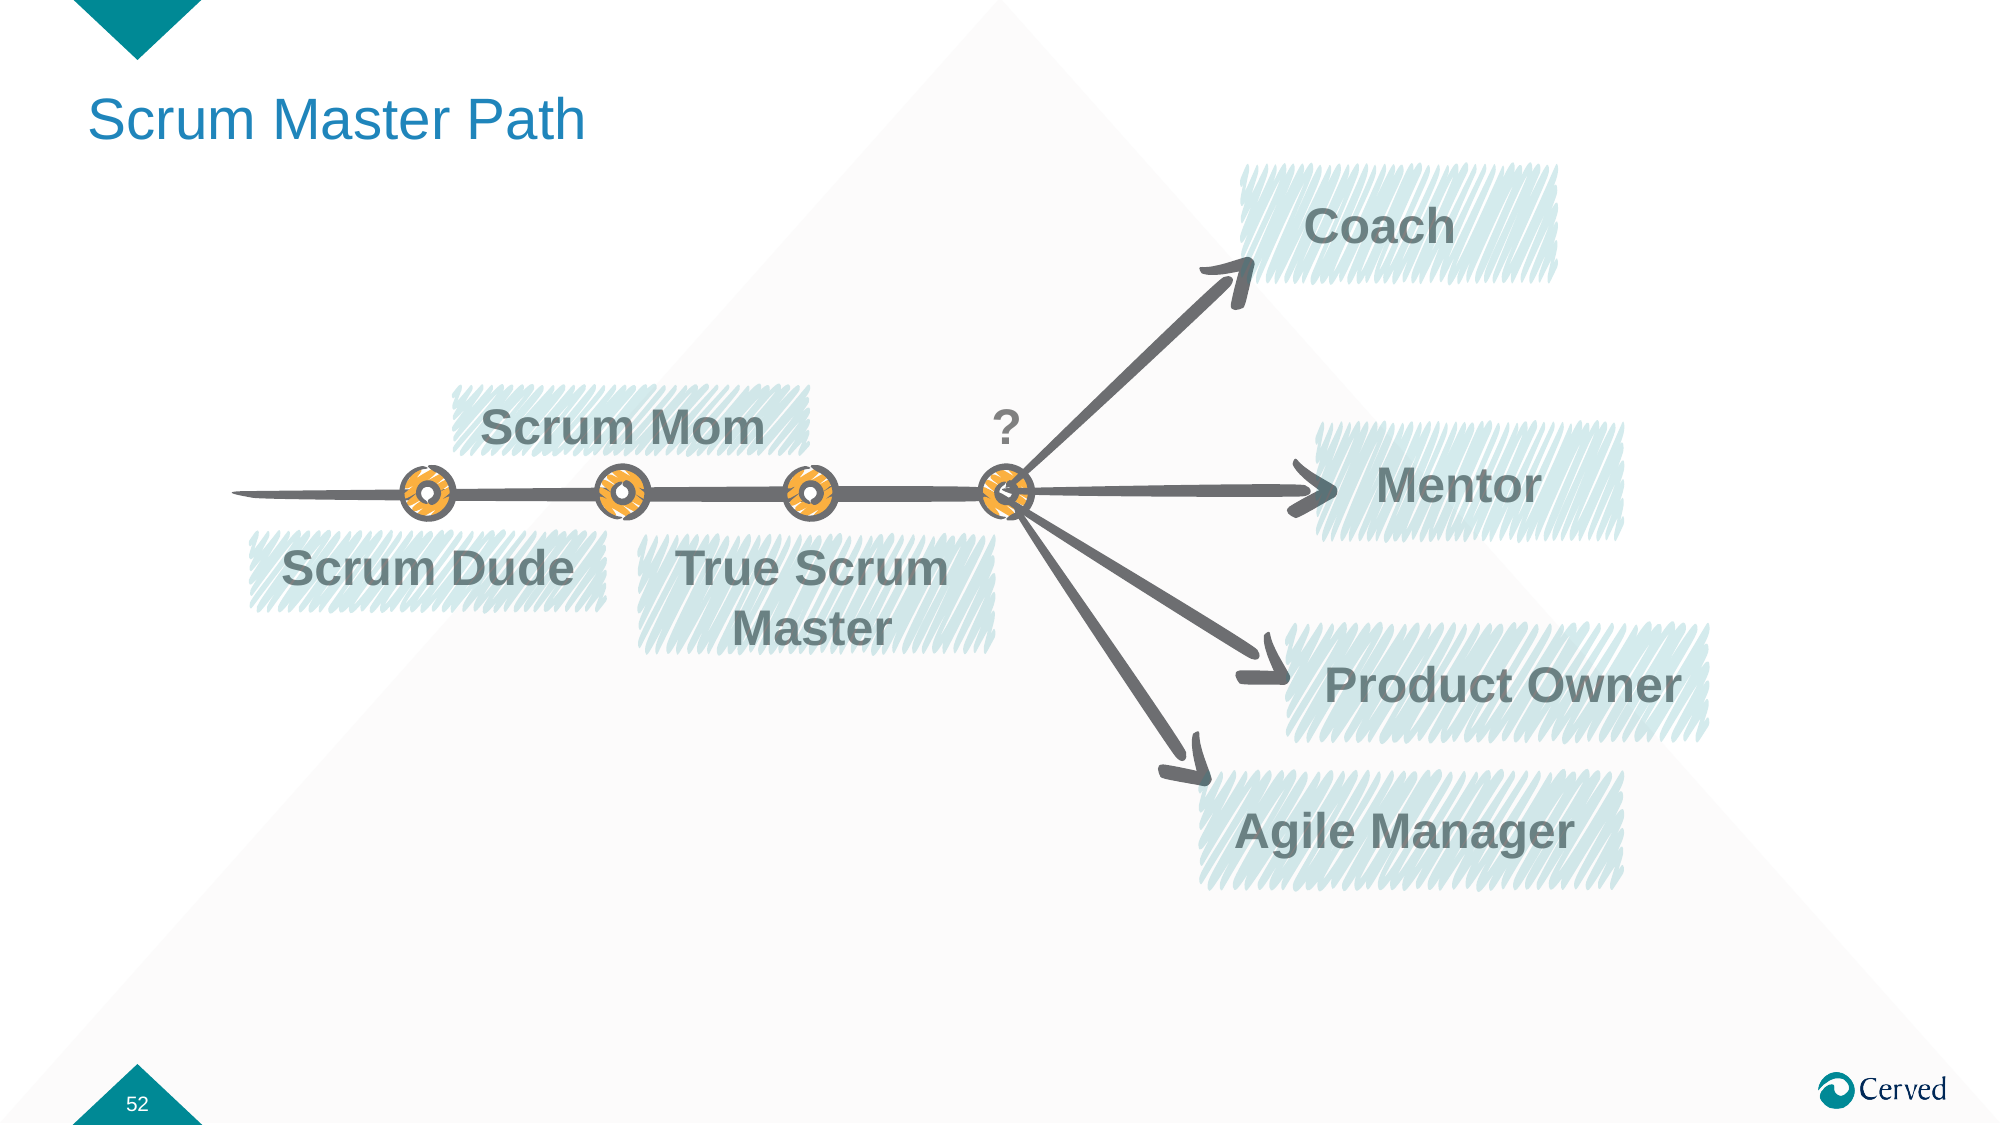

# Scrum Master Path

Coach

Scrum Mom
?

Mentor

Scrum Dude
True Scrum
Master

Product Owner

Agile Manager
52